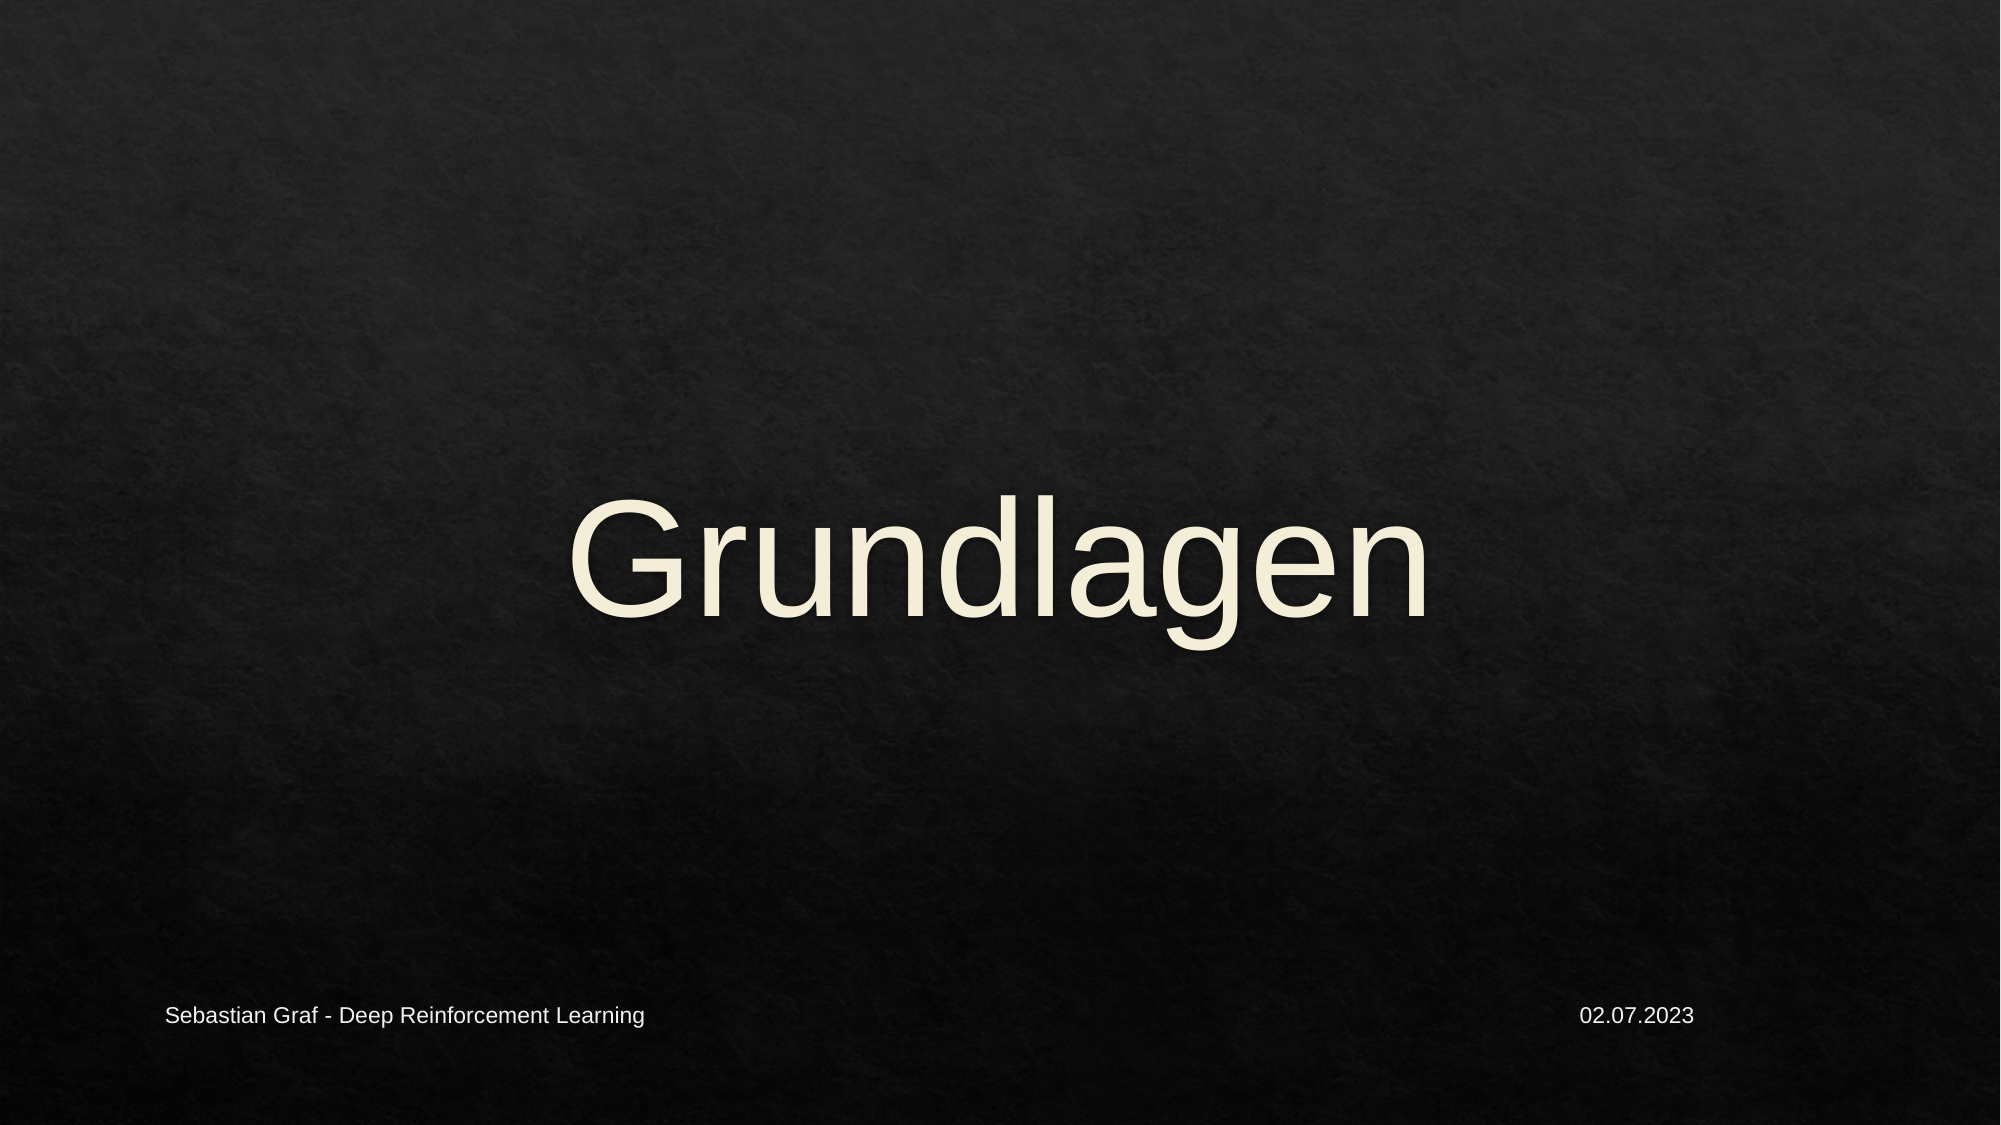

# Grundlagen
Sebastian Graf - Deep Reinforcement Learning
02.07.2023